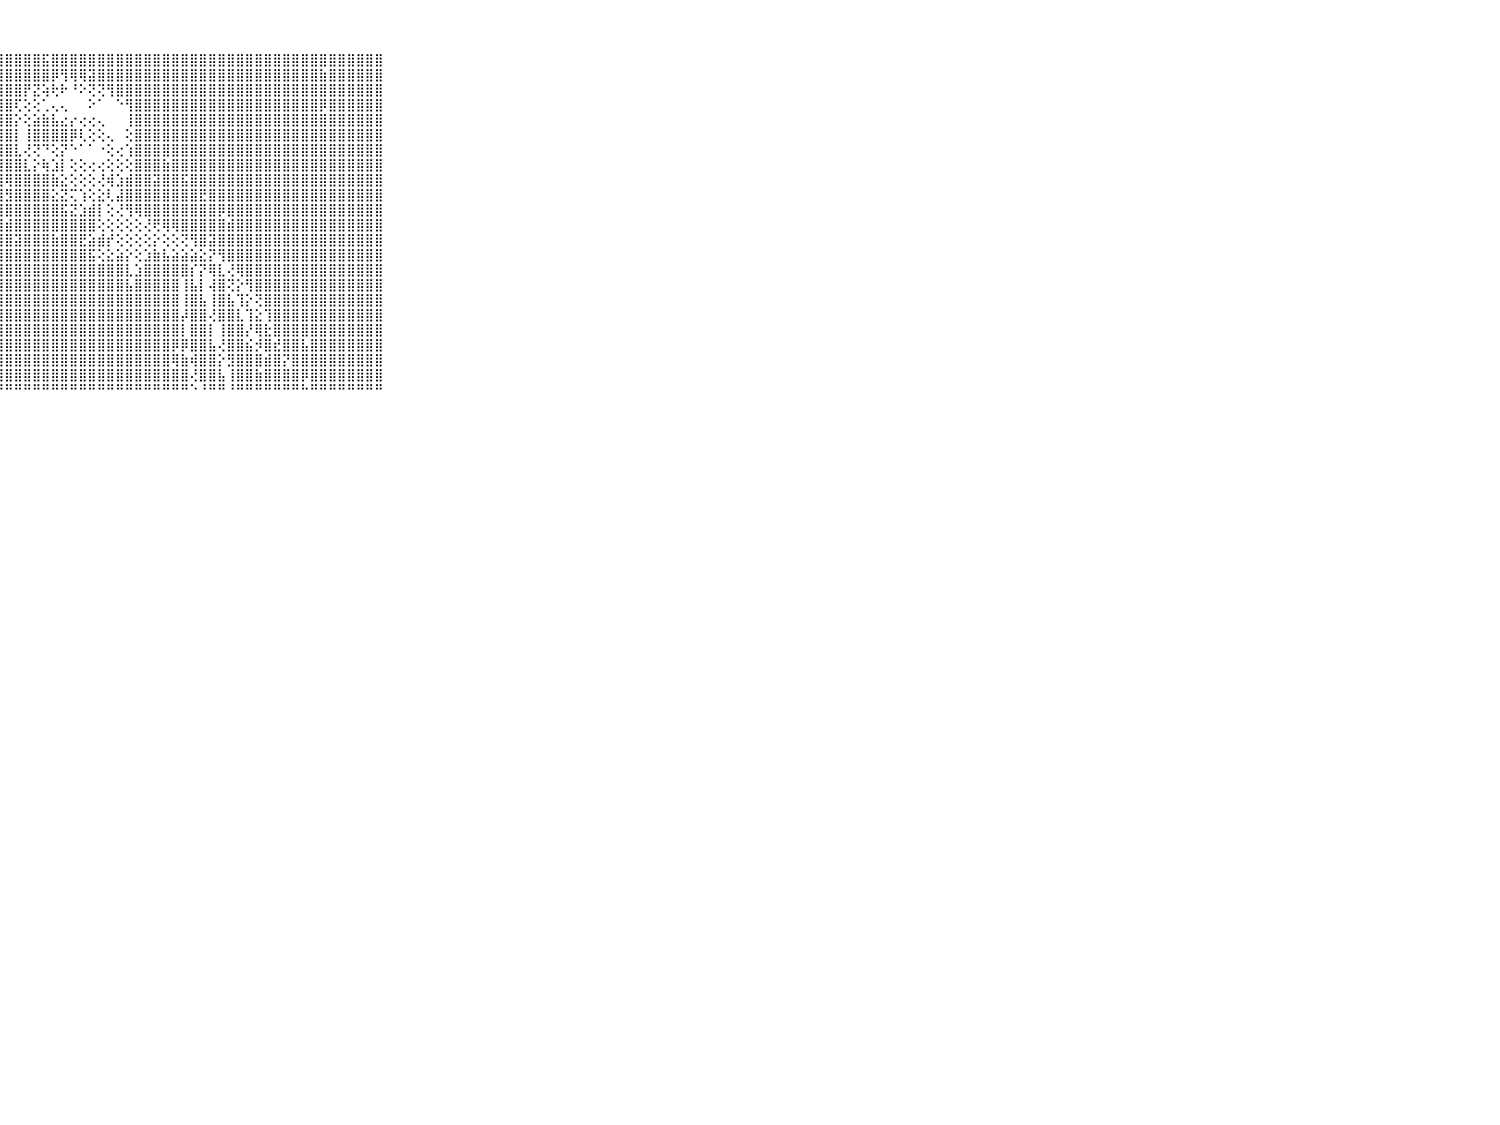

⠀⠀⠀⠀⠀⠀⠀⠀⠀⠀⠀⢕⡀⢜⢕⣕⣟⣿⣿⣿⣿⡿⣿⣿⢿⣿⣿⣿⣿⣿⣿⣿⣯⣿⣿⣿⣿⣿⣿⣿⣿⣿⣿⣿⣿⣿⣿⣿⣿⣿⣿⣿⣿⣿⣿⣿⣿⣿⣿⣿⣿⣿⣿⣿⣿⣿⣿⣿⣿⠀⠀⠀⠀⠀⠀⠀⠀⠀⠀⠀⠀
⠀⠀⠀⠀⠀⠀⠀⠀⠀⠀⠀⢕⢕⠑⢕⢝⢱⣿⣿⣿⣿⣿⣿⣿⣿⣿⣿⣿⣿⣿⣿⣿⣿⡿⢻⢿⢿⣽⣿⣿⣿⣿⣿⣿⣿⣿⣿⣿⣿⣿⣿⣿⣿⣿⣿⣿⣿⣿⣿⣿⣿⣿⣷⣿⣿⣿⣿⣿⣿⠀⠀⠀⠀⠀⠀⠀⠀⠀⠀⠀⠀
⠀⠀⠀⠀⠀⠀⠀⠀⠀⠀⠀⡕⠱⡄⢜⢱⡼⢽⣿⣿⣿⣿⣿⣿⣿⣿⣿⣿⣿⣿⡟⣝⢵⢗⠗⠘⠕⢝⢝⢻⣿⣿⣿⣿⣿⣿⣿⣿⣿⣿⣿⣿⣿⣿⣿⣿⣿⣿⣿⣿⣿⣿⣿⣿⣿⣿⣿⣿⣿⠀⠀⠀⠀⠀⠀⠀⠀⠀⠀⠀⠀
⠀⠀⠀⠀⠀⠀⠀⠀⠀⠀⠀⢱⡄⠑⢕⢕⢝⣿⣿⣿⣿⣿⣿⣿⣿⣿⣿⣿⣿⢏⢕⢕⢁⢄⢄⠀⠀⠕⠁⠀⠑⢻⣿⣿⣿⣿⣿⣿⣿⣿⣿⣿⣿⣿⣿⣿⣿⣿⣿⣿⣿⣿⡿⣿⣿⣿⣿⣿⣿⠀⠀⠀⠀⠀⠀⠀⠀⠀⠀⠀⠀
⠀⠀⠀⠀⠀⠀⠀⠀⠀⠀⠀⢕⠑⢄⢕⢱⡜⢵⢿⣿⣿⣿⣿⣿⣿⣿⣿⣿⣿⡕⢕⣵⣷⣧⣔⡔⢔⢔⢄⠀⠀⢸⣿⣿⣿⣿⣿⣿⣿⣿⣿⣿⣿⣿⣿⣿⣿⣿⣿⣿⣿⣿⣿⣿⣿⣿⣿⣿⣿⠀⠀⠀⠀⠀⠀⠀⠀⠀⠀⠀⠀
⠀⠀⠀⠀⠀⠀⠀⠀⠀⠀⠀⢱⢄⠑⢕⢕⢕⣜⢕⣽⣿⣿⣿⣿⣿⣾⣿⣿⣿⡇⢸⣿⣿⣿⣿⡿⢇⢕⢕⢄⠀⢕⣿⣿⣿⣿⣿⣿⣿⣿⣿⣿⣿⣿⣿⣿⣿⣿⣿⣿⣿⣿⣿⣿⣿⣿⣿⣿⣿⠀⠀⠀⠀⠀⠀⠀⠀⠀⠀⠀⠀
⠀⠀⠀⠀⠀⠀⠀⠀⠀⠀⠀⢕⠀⢄⢕⢕⢕⢕⢵⣞⢹⣷⣿⣿⣿⣿⣿⣿⣿⣇⢜⢝⠙⢕⡝⠑⠁⠁⠐⢕⢔⢱⣿⣿⣿⣿⣿⣿⣿⣿⣿⣿⣿⣿⣿⣿⣿⣿⣿⣿⣿⣿⣿⣿⣿⣿⣿⣿⣿⠀⠀⠀⠀⠀⠀⠀⠀⠀⠀⠀⠀
⠀⠀⠀⠀⠀⠀⠀⠀⠀⠀⠀⢕⠀⠑⢕⢕⢕⡇⡝⢵⡵⣟⣿⣿⢿⣿⣿⣿⣿⣿⣇⡕⢷⣱⡇⢕⢕⢔⢔⢕⢕⢕⣿⣿⣿⣷⣿⣿⣿⣿⣿⣿⣿⣿⣿⣿⣿⣿⣿⣿⣿⣿⣿⣿⣿⣿⣿⣿⣿⠀⠀⠀⠀⠀⠀⠀⠀⠀⠀⠀⠀
⠀⠀⠀⠀⠀⠀⠀⠀⠀⠀⠀⢕⠀⠀⢕⢕⢕⡇⢽⢿⢽⣾⡟⣽⣿⣿⣽⣿⢿⣿⣿⣿⣿⣷⣕⢕⢕⢕⢜⢾⣱⣾⣿⣿⣽⣿⣿⣯⣿⣿⣿⣿⣿⣿⣿⣿⣿⣿⣿⣿⣿⣿⣿⣿⣿⣿⣿⣿⣿⠀⠀⠀⠀⠀⠀⠀⠀⠀⠀⠀⠀
⠀⠀⠀⠀⠀⠀⠀⠀⠀⠀⠀⢕⢀⠐⢕⢕⢕⢕⢕⢱⡵⢻⣽⣽⣿⣽⣿⣿⣻⣿⣿⣿⣿⣕⣝⢍⢱⢕⣕⢇⣼⣿⣿⣿⣿⣿⣿⣿⣿⣟⣿⣿⣿⣿⣿⣿⣿⣿⣿⣿⣿⣿⣿⣿⣿⣿⣿⣿⣿⠀⠀⠀⠀⠀⠀⠀⠀⠀⠀⠀⠀
⠀⠀⠀⠀⠀⠀⠀⠀⠀⠀⠀⢕⠐⠀⢕⢕⢕⢕⢕⢱⢹⣹⣿⣿⣾⣟⣿⣿⣿⣿⣿⣿⣿⣿⣯⣝⣱⣾⡇⢕⢜⢻⢿⣿⣿⣿⣿⣿⣿⣿⣿⡿⣿⣿⣿⣿⣿⣿⣿⣿⣿⣿⣿⣿⣿⣿⣿⣿⣿⠀⠀⠀⠀⠀⠀⠀⠀⠀⠀⠀⠀
⠀⠀⠀⠀⠀⠀⠀⠀⠀⠀⠀⢕⢄⠐⢕⢕⢕⢕⢕⢕⡜⣿⣿⣿⣿⣿⣿⣿⣾⣿⣿⣿⣿⣿⣿⣿⣿⣿⢕⢕⢕⢕⢕⢜⢟⢿⢿⣿⣿⣿⣿⣿⣾⣿⣿⣿⣿⣿⣿⣿⣿⣿⣿⣿⣿⣿⣿⣿⣿⠀⠀⠀⠀⠀⠀⠀⠀⠀⠀⠀⠀
⠀⠀⠀⠀⠀⠀⠀⠀⠀⠀⠀⢕⠑⢄⢕⢕⢕⢕⢕⢕⢕⣾⣿⣿⣿⣿⣿⣿⣿⣽⣿⣿⣿⣷⣿⣿⣟⣵⣾⡞⢕⢕⢕⢕⡕⢕⢕⢝⢻⣿⣽⣿⣿⣿⣿⣿⣿⣿⣿⣿⣿⣿⣿⣿⣿⣿⣿⣿⣿⠀⠀⠀⠀⠀⠀⠀⠀⠀⠀⠀⠀
⠀⠀⠀⠀⠀⠀⠀⠀⠀⠀⠀⢕⢄⠐⢕⢕⢕⢕⢕⢕⢱⢝⣿⣿⣿⣿⣿⣿⣿⣿⣿⣿⣿⣿⣿⣿⣿⣯⢕⣕⣵⡕⢕⣱⣷⣧⣵⣵⣵⣕⡝⢻⣿⣿⣿⣿⣿⣿⣿⣿⣿⣿⣿⣿⣿⣿⣿⣿⣿⠀⠀⠀⠀⠀⠀⠀⠀⠀⠀⠀⠀
⠀⠀⠀⠀⠀⠀⠀⠀⠀⠀⠀⢕⠁⠀⢕⢕⢕⢕⢕⢕⡕⢕⢸⢸⣿⣿⣿⣿⣿⣿⣿⣿⣿⣿⣿⣿⣿⣿⣿⣿⣿⣇⣱⣿⣿⣿⣿⣿⡎⡝⢿⣇⢜⢿⣿⣿⣿⣿⣿⣿⣿⣿⣿⣿⣿⣿⣿⣿⣿⠀⠀⠀⠀⠀⠀⠀⠀⠀⠀⠀⠀
⠀⠀⠀⠀⠀⠀⠀⠀⠀⠀⠀⢕⠄⠀⢕⢕⢕⢱⢕⢕⢱⢻⣕⢸⣿⣿⣿⣿⣿⣿⣿⣿⣿⣿⣿⣿⣿⣿⣿⣿⣿⣧⣿⣿⣿⣿⣿⢸⣧⡇⢼⣿⢝⡕⢻⣿⣿⣿⣿⣿⣿⣿⣿⣿⣿⣿⣿⣿⣿⠀⠀⠀⠀⠀⠀⠀⠀⠀⠀⠀⠀
⠀⠀⠀⠀⠀⠀⠀⠀⠀⠀⠀⢕⠀⠀⢕⢕⢕⢜⢱⡕⣟⡵⣸⢷⣿⣻⢿⣿⣿⣿⣿⣿⣿⣿⣿⣿⣿⣿⣿⣿⣿⣿⣿⣿⣿⣿⣿⢸⣿⣧⢸⣿⣧⢹⡕⢝⣿⣿⣿⣿⣿⣿⣿⣿⣿⣿⣿⣿⣿⠀⠀⠀⠀⠀⠀⠀⠀⠀⠀⠀⠀
⠀⠀⠀⠀⠀⠀⠀⠀⠀⠀⠀⢕⠀⠐⢕⢕⢜⢕⢱⢕⡕⣹⢕⢪⣿⣽⢿⣿⣿⣿⣿⣿⣿⣿⣿⣿⣿⣿⣿⣿⣿⣿⣿⣿⣿⣿⣿⡼⣿⣿⢜⣿⣿⣇⢹⣕⢹⣿⣿⣿⣿⣿⣿⣿⣿⣿⣿⣿⣿⠀⠀⠀⠀⠀⠀⠀⠀⠀⠀⠀⠀
⠀⠀⠀⠀⠀⠀⠀⠀⠀⠀⠀⢕⠀⠀⢕⢕⢕⢕⢕⢕⢟⢕⢸⡟⢯⢷⣟⣿⣿⣿⣿⣿⣿⣿⣿⣿⣿⣿⣿⣿⣿⣿⣿⣿⣿⣿⣿⡇⣿⣿⡇⢸⣿⣿⡜⢿⣗⣿⣿⣿⣿⣿⣿⣿⣿⣿⣿⣿⣿⠀⠀⠀⠀⠀⠀⠀⠀⠀⠀⠀⠀
⠀⠀⠀⠀⠀⠀⠀⠀⠀⠀⠀⢕⠄⠔⢕⢕⢕⢕⢕⢕⢕⢹⢏⢜⣷⡟⢳⣾⣿⣿⣿⣿⣿⣿⣿⣿⣿⣿⣿⣿⣿⣿⣿⣿⣿⣿⡿⡿⣿⣿⣧⢜⣿⣿⣮⡺⣿⣞⣿⣿⣧⣿⣿⣿⣿⣿⣿⣿⣿⠀⠀⠀⠀⠀⠀⠀⠀⠀⠀⠀⠀
⠀⠀⠀⠀⠀⠀⠀⠀⠀⠀⠀⢕⠑⠄⢕⢕⢕⢱⢇⡕⡻⢕⢜⣷⢫⣷⡽⢿⣿⣿⣿⣿⣿⣿⣿⣿⣿⣿⣿⣿⣿⣿⣿⣿⣿⣿⢿⣷⢾⣿⣿⡕⣻⣿⣿⣿⣾⣿⡝⣿⣿⣿⣿⣿⣿⣿⣿⣿⣿⠀⠀⠀⠀⠀⠀⠀⠀⠀⠀⠀⠀
⠀⠀⠀⠀⠀⠀⠀⠀⠀⠀⠀⢕⠀⠔⢕⢕⢕⢕⢕⡟⢕⢱⡎⢱⣧⢿⢵⣽⣿⣿⣿⣿⣿⣿⣿⣿⣿⣿⣿⣿⣿⣿⣿⣿⣿⣿⣿⣿⢜⣿⣿⣧⢸⣿⣿⣷⣿⣿⣿⣿⡿⣿⣿⣿⣿⣿⣿⣿⣿⠀⠀⠀⠀⠀⠀⠀⠀⠀⠀⠀⠀
⠀⠀⠀⠀⠀⠀⠀⠀⠀⠀⠀⠑⠐⠀⠑⠑⠑⠑⠃⠑⠓⠘⠑⠑⠛⠃⠘⠛⠛⠛⠛⠛⠛⠛⠛⠛⠛⠛⠛⠛⠛⠛⠛⠛⠛⠛⠛⠛⠑⠘⠛⠛⠘⠛⠛⠛⠛⠛⠛⠛⠓⠛⠛⠛⠛⠛⠛⠛⠛⠀⠀⠀⠀⠀⠀⠀⠀⠀⠀⠀⠀